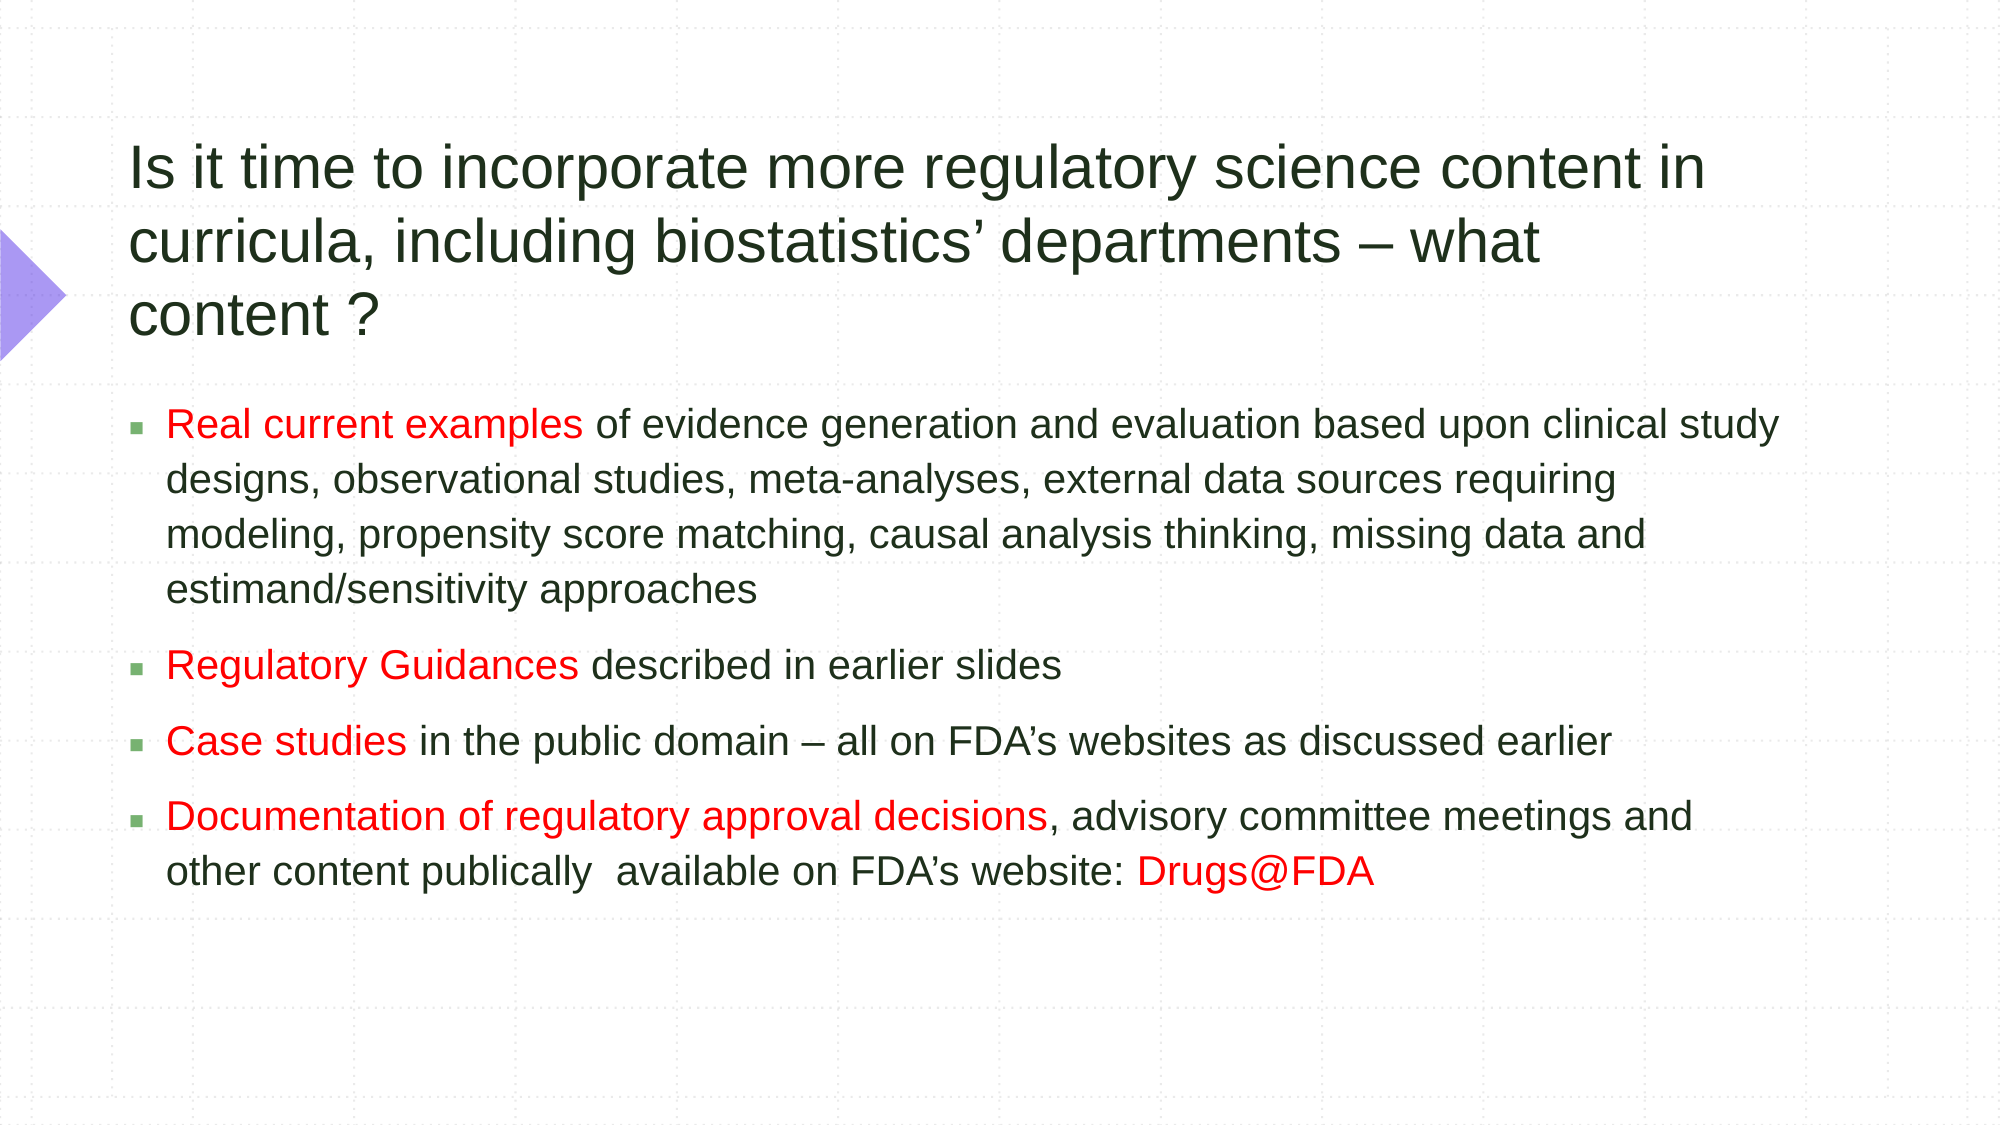

# Is it time to incorporate more regulatory science content in curricula, including biostatistics’ departments – what content ?
Real current examples of evidence generation and evaluation based upon clinical study designs, observational studies, meta-analyses, external data sources requiring modeling, propensity score matching, causal analysis thinking, missing data and estimand/sensitivity approaches
Regulatory Guidances described in earlier slides
Case studies in the public domain – all on FDA’s websites as discussed earlier
Documentation of regulatory approval decisions, advisory committee meetings and other content publically  available on FDA’s website: Drugs@FDA